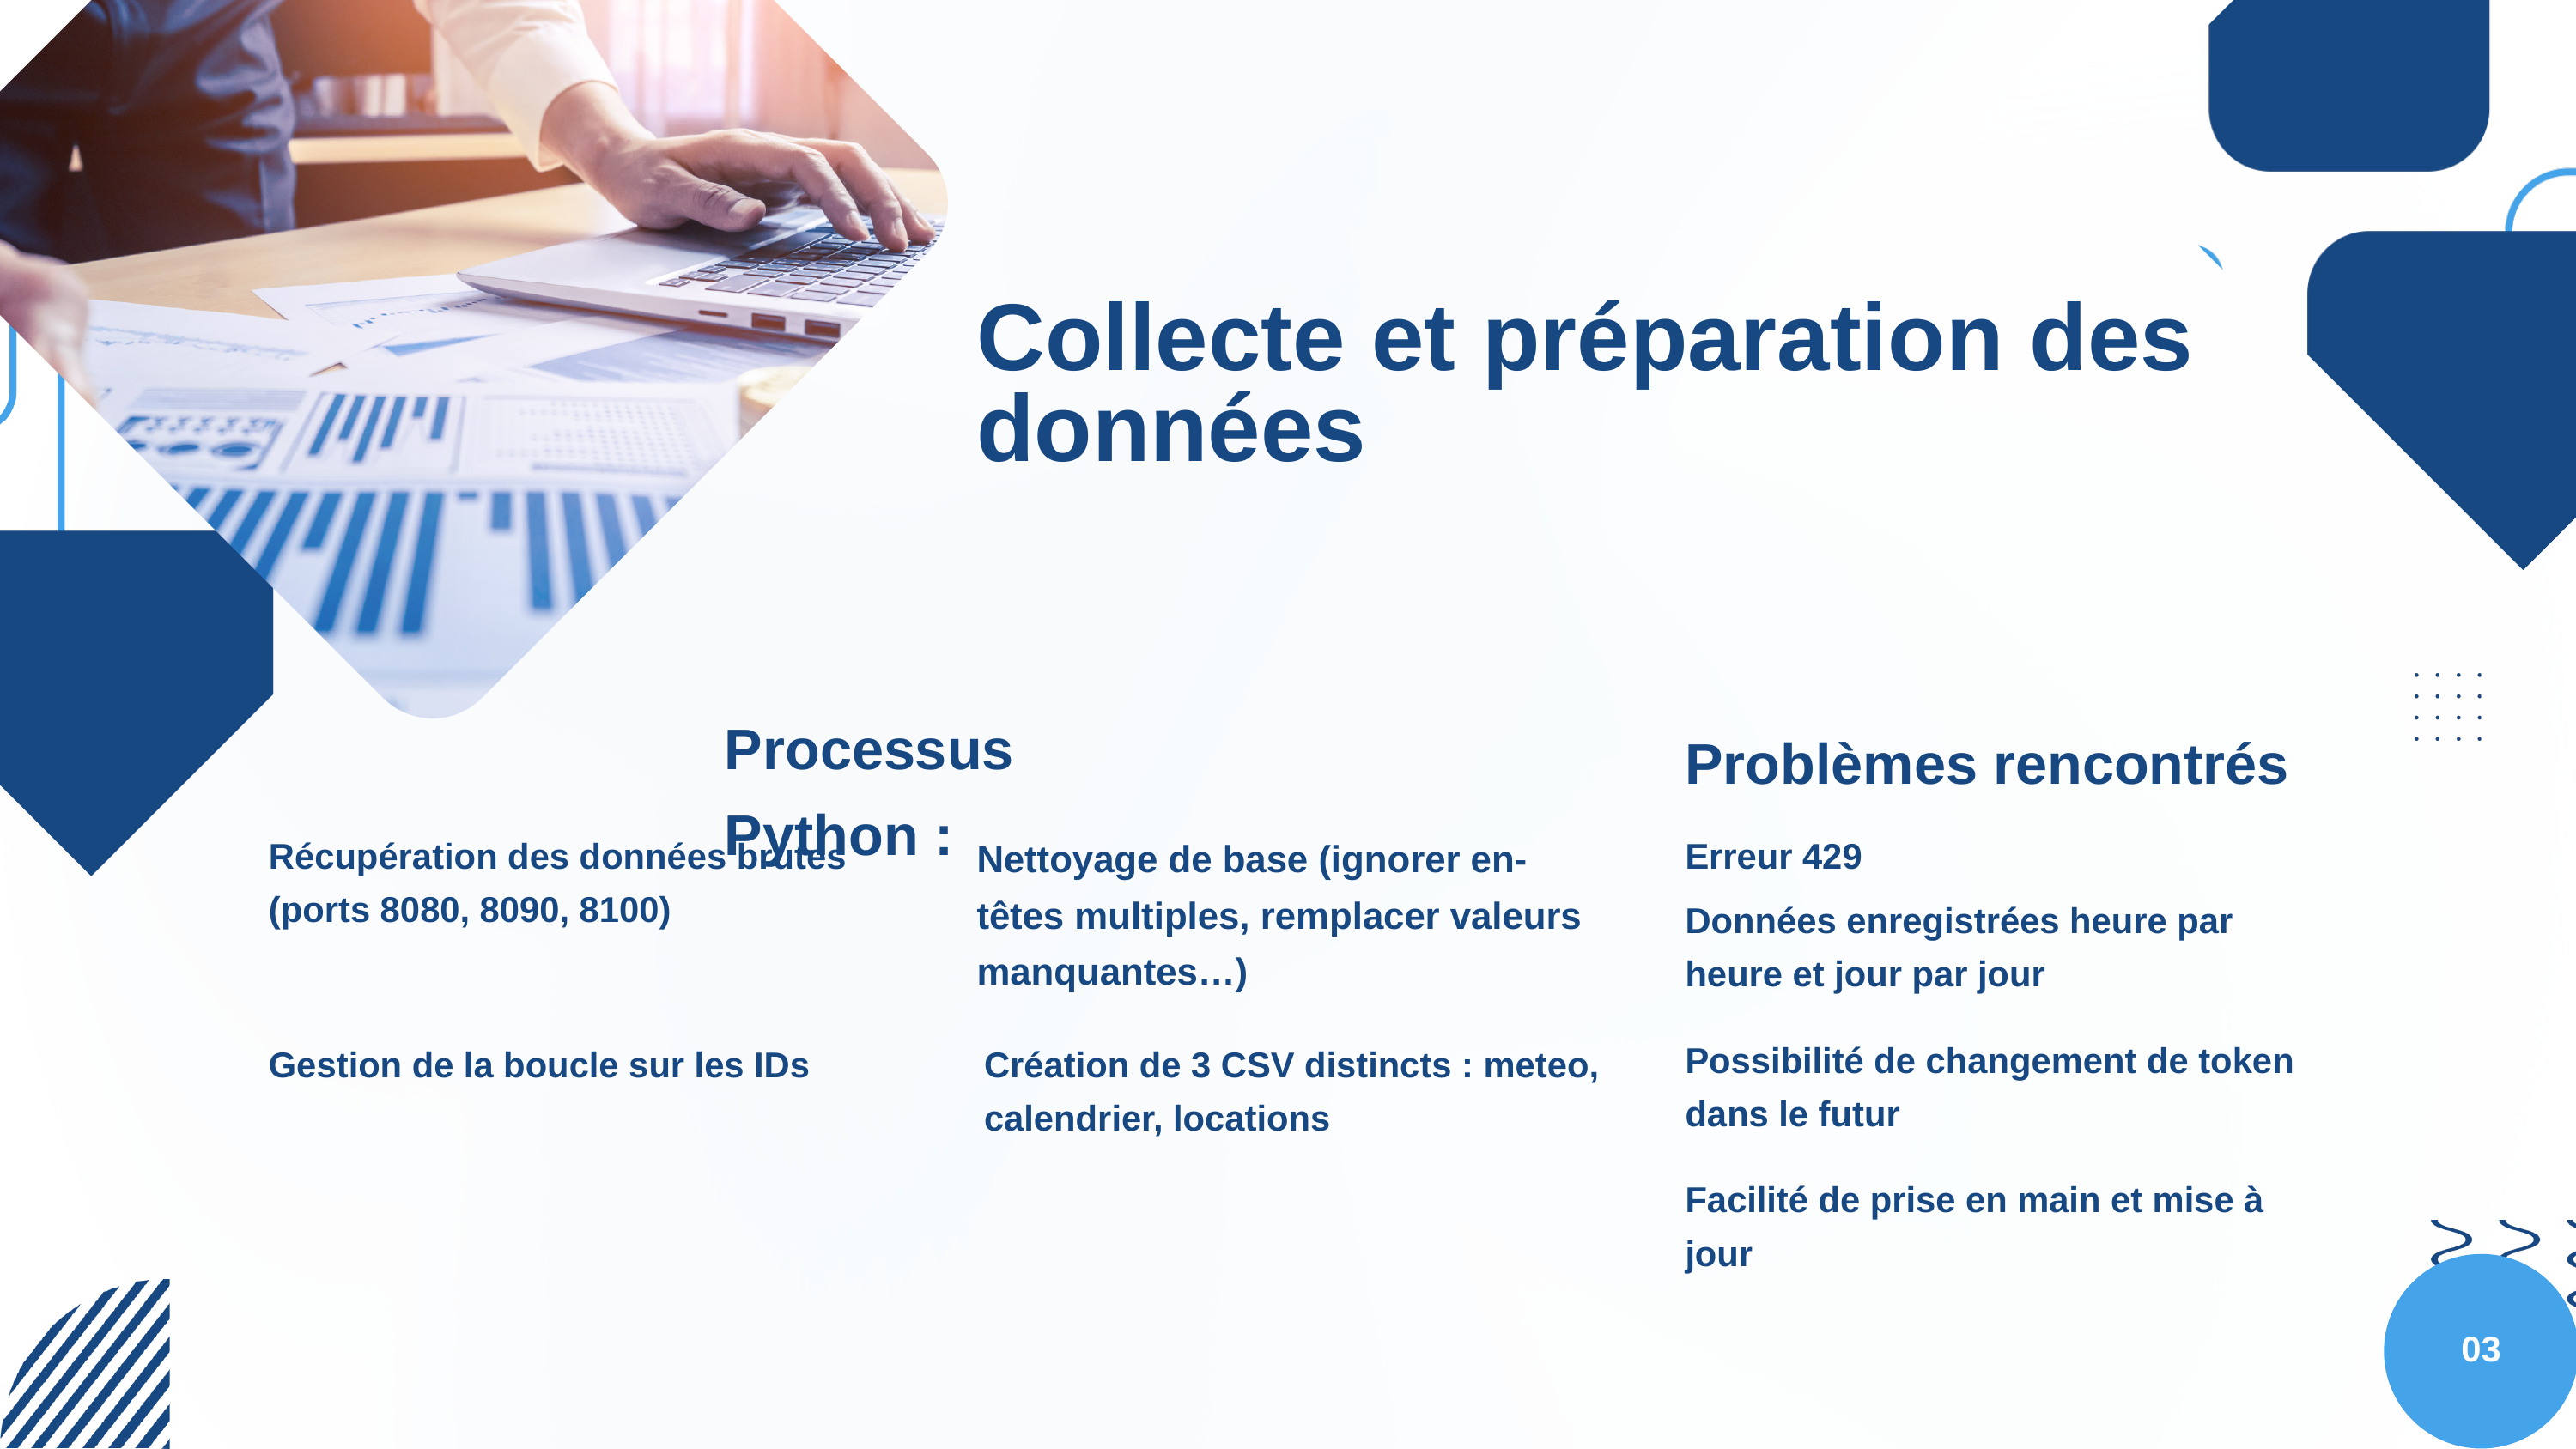

Collecte et préparation des données

Processus Python :
Problèmes rencontrés
Récupération des données brutes (ports 8080, 8090, 8100)
Erreur 429
Nettoyage de base (ignorer en-têtes multiples, remplacer valeurs manquantes…)
Données enregistrées heure par heure et jour par jour
Possibilité de changement de token dans le futur
Gestion de la boucle sur les IDs
Création de 3 CSV distincts : meteo, calendrier, locations
Facilité de prise en main et mise à jour

03